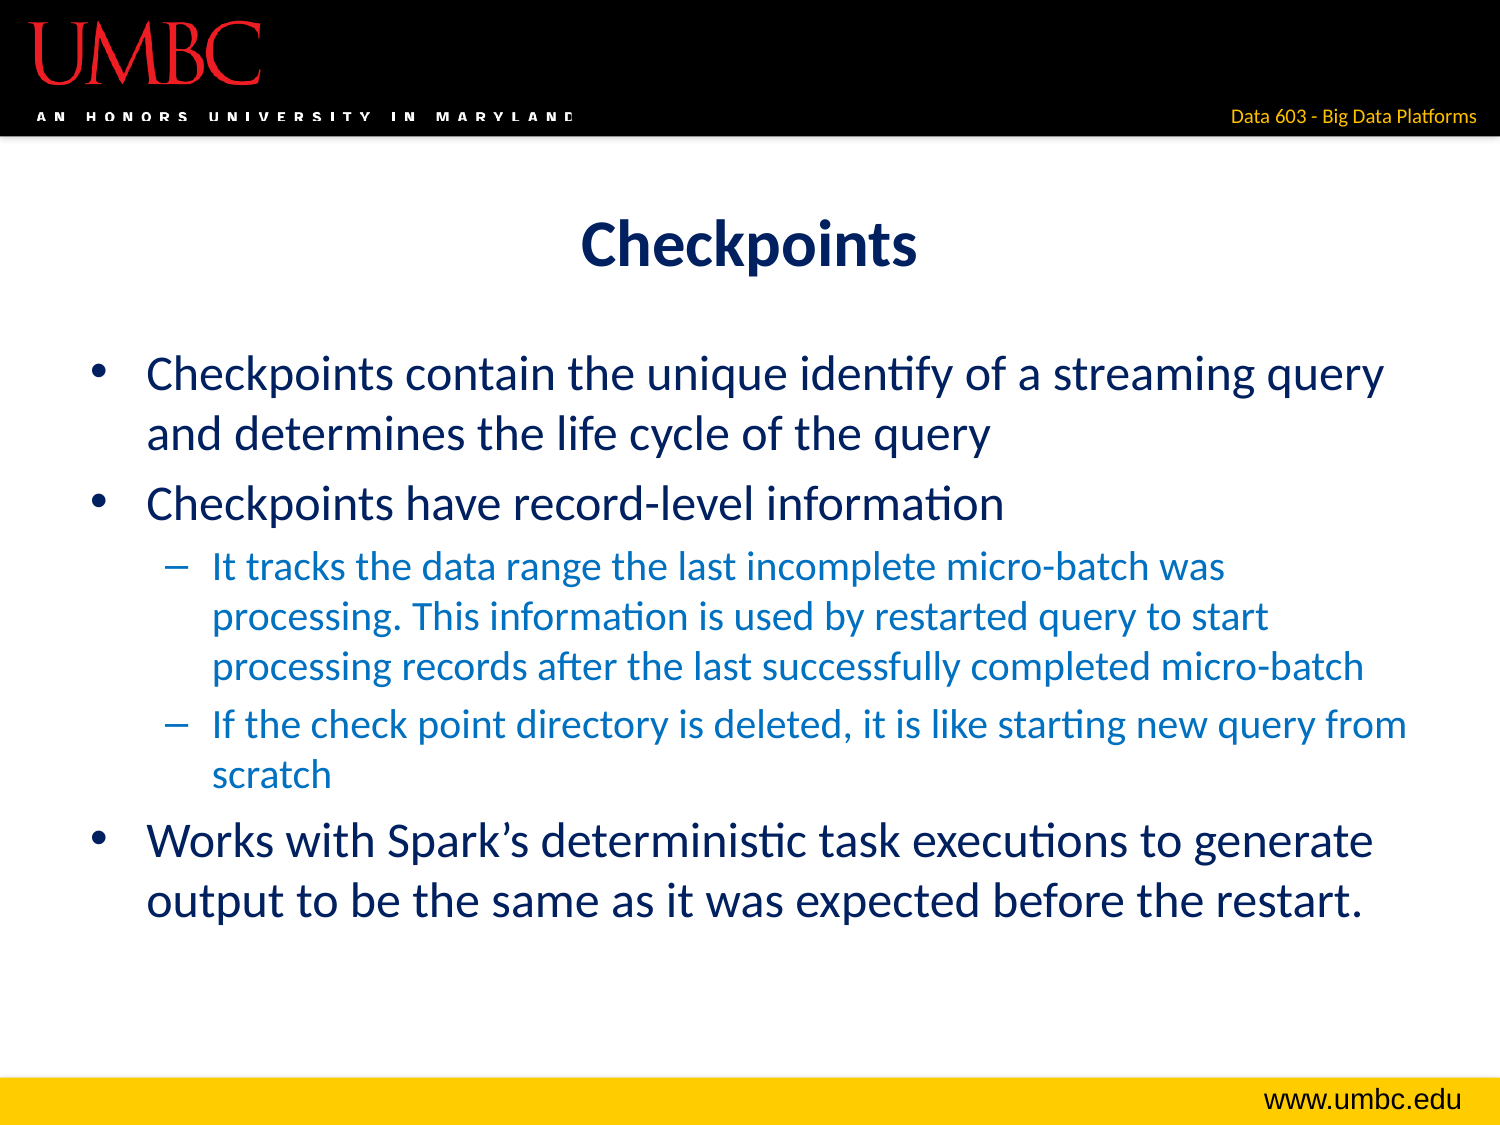

# Checkpoints
Checkpoints contain the unique identify of a streaming query and determines the life cycle of the query
Checkpoints have record-level information
It tracks the data range the last incomplete micro-batch was processing. This information is used by restarted query to start processing records after the last successfully completed micro-batch
If the check point directory is deleted, it is like starting new query from scratch
Works with Spark’s deterministic task executions to generate output to be the same as it was expected before the restart.